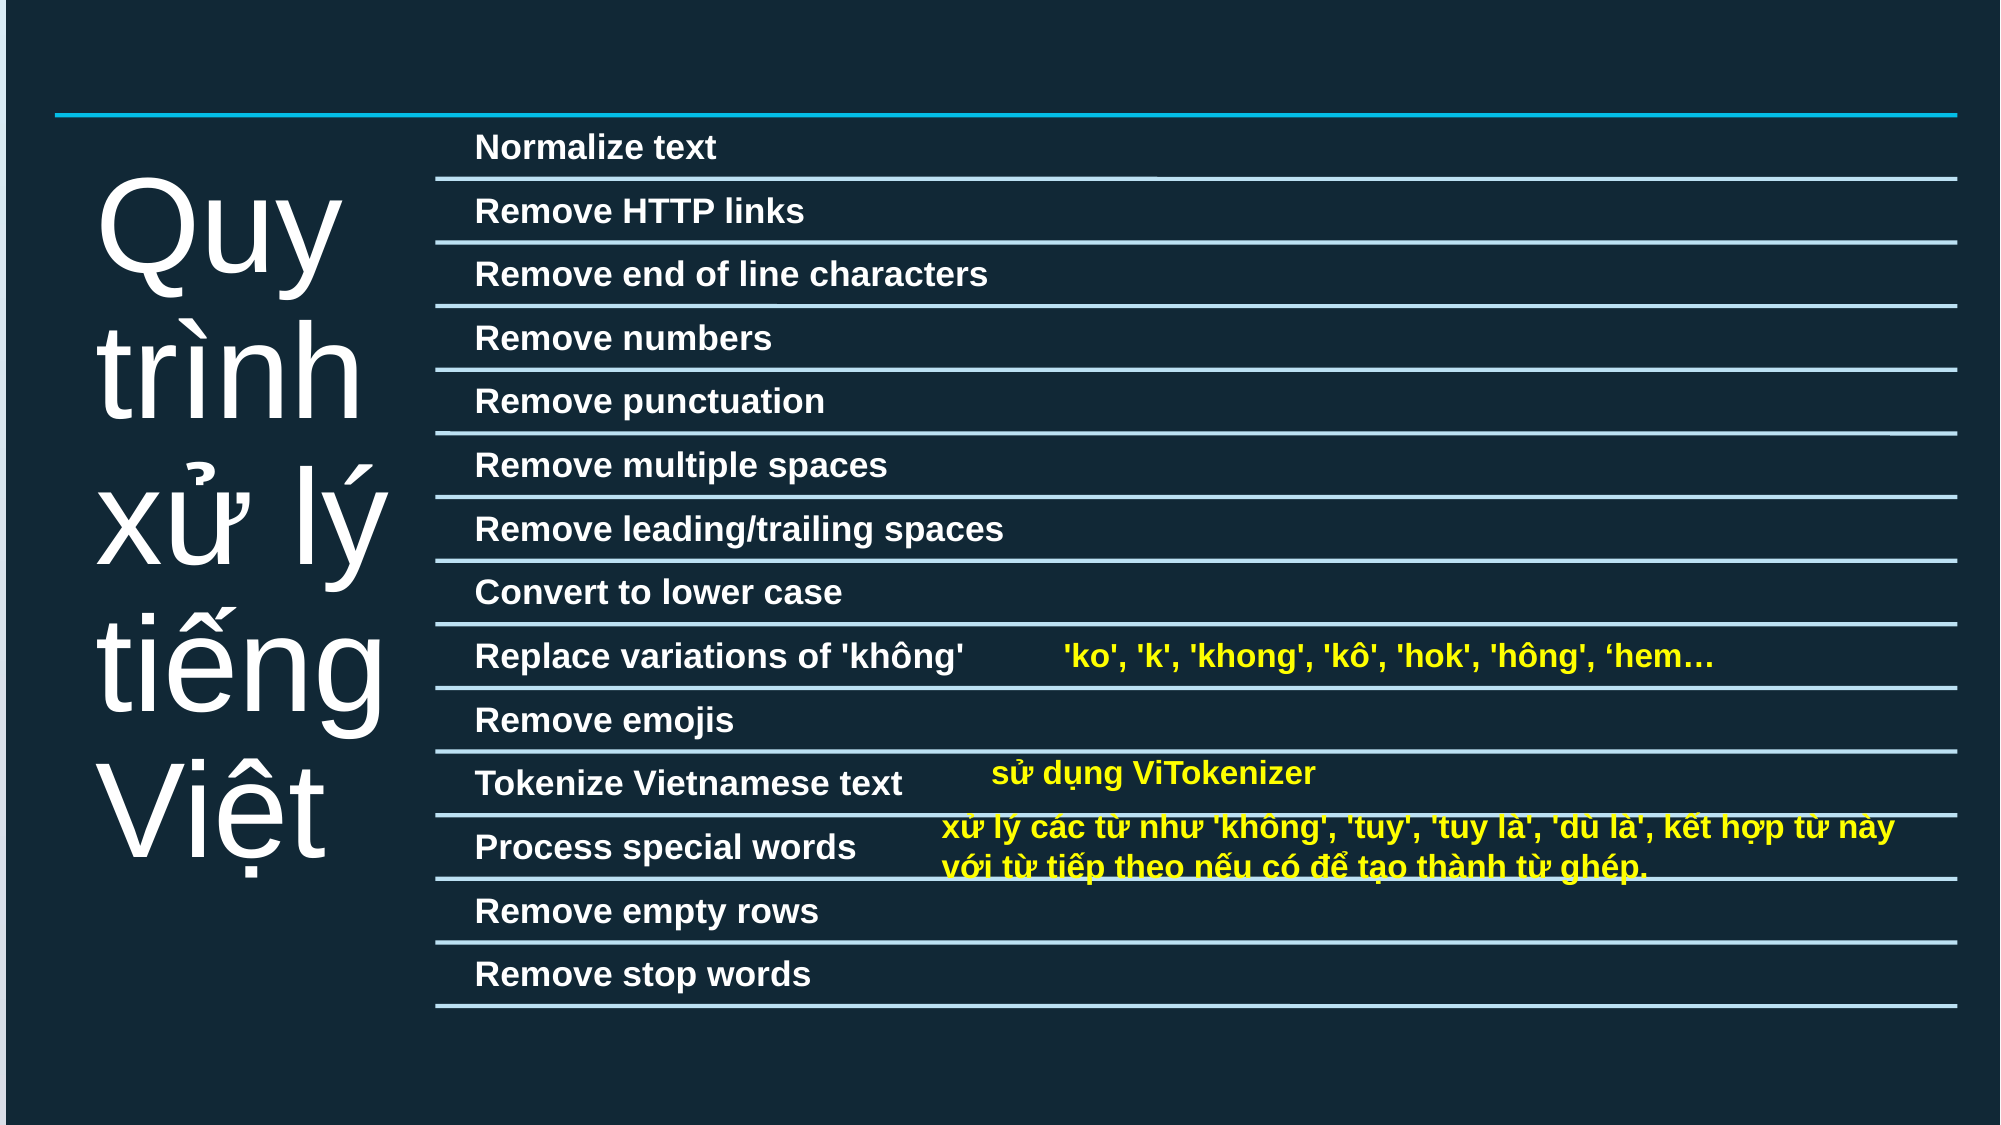

Quy trình xử lý tiếng Việt
Normalize text
Remove HTTP links
Remove end of line characters
Remove numbers
Remove punctuation
Remove multiple spaces
Remove leading/trailing spaces
Convert to lower case
Replace variations of 'không'
Remove emojis
Tokenize Vietnamese text
Process special words
Remove empty rows
Remove stop words
'ko', 'k', 'khong', 'kô', 'hok', 'hông', ‘hem…
sử dụng ViTokenizer
xử lý các từ như 'không', 'tuy', 'tuy là', 'dù là', kết hợp từ này với từ tiếp theo nếu có để tạo thành từ ghép.